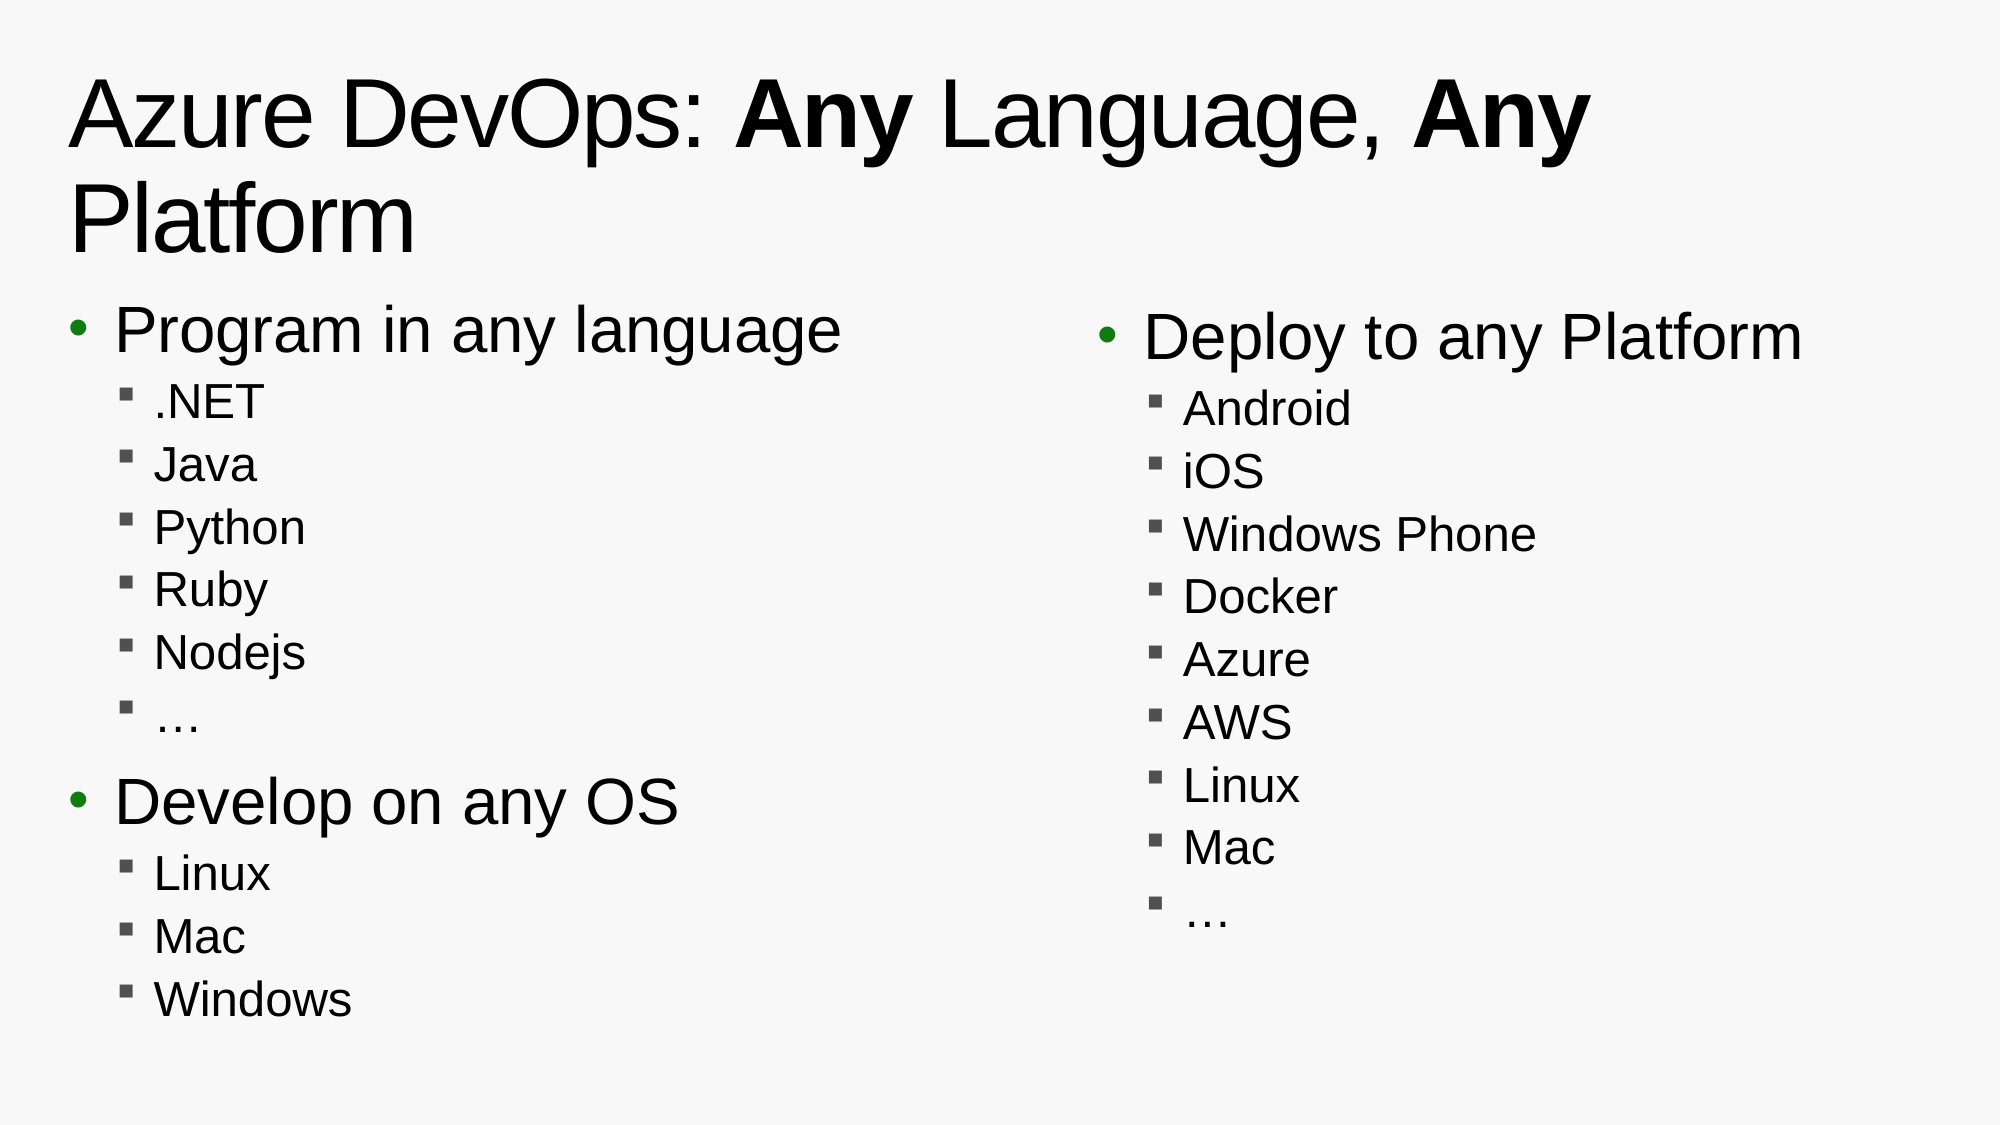

# Azure DevOps: Any Language, Any Platform
Program in any language
.NET
Java
Python
Ruby
Nodejs
…
Develop on any OS
Linux
Mac
Windows

Deploy to any Platform
Android
iOS
Windows Phone
Docker
Azure
AWS
Linux
Mac
…